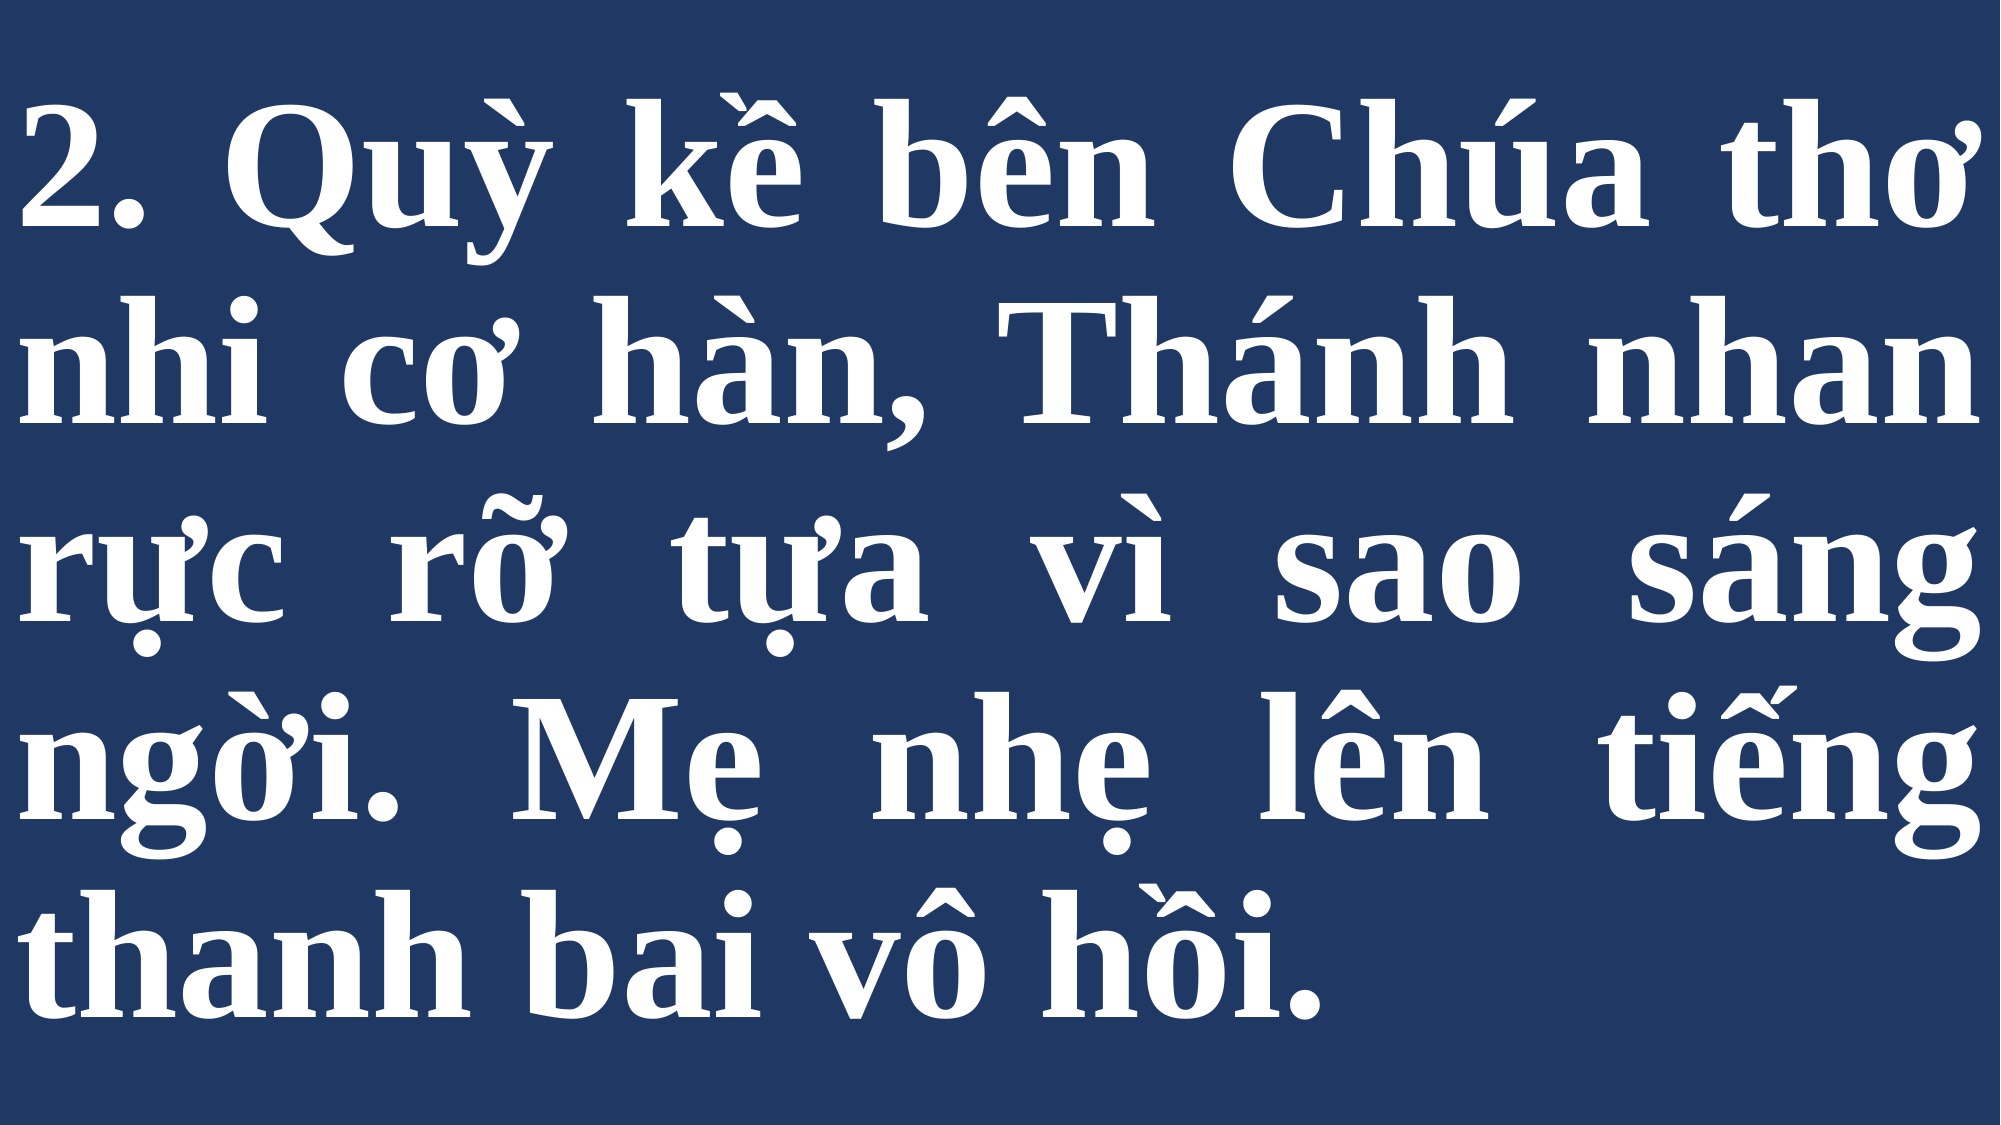

# 2. Quỳ kề bên Chúa thơ nhi cơ hàn, Thánh nhan rực rỡ tựa vì sao sáng ngời. Mẹ nhẹ lên tiếng thanh bai vô hồi.